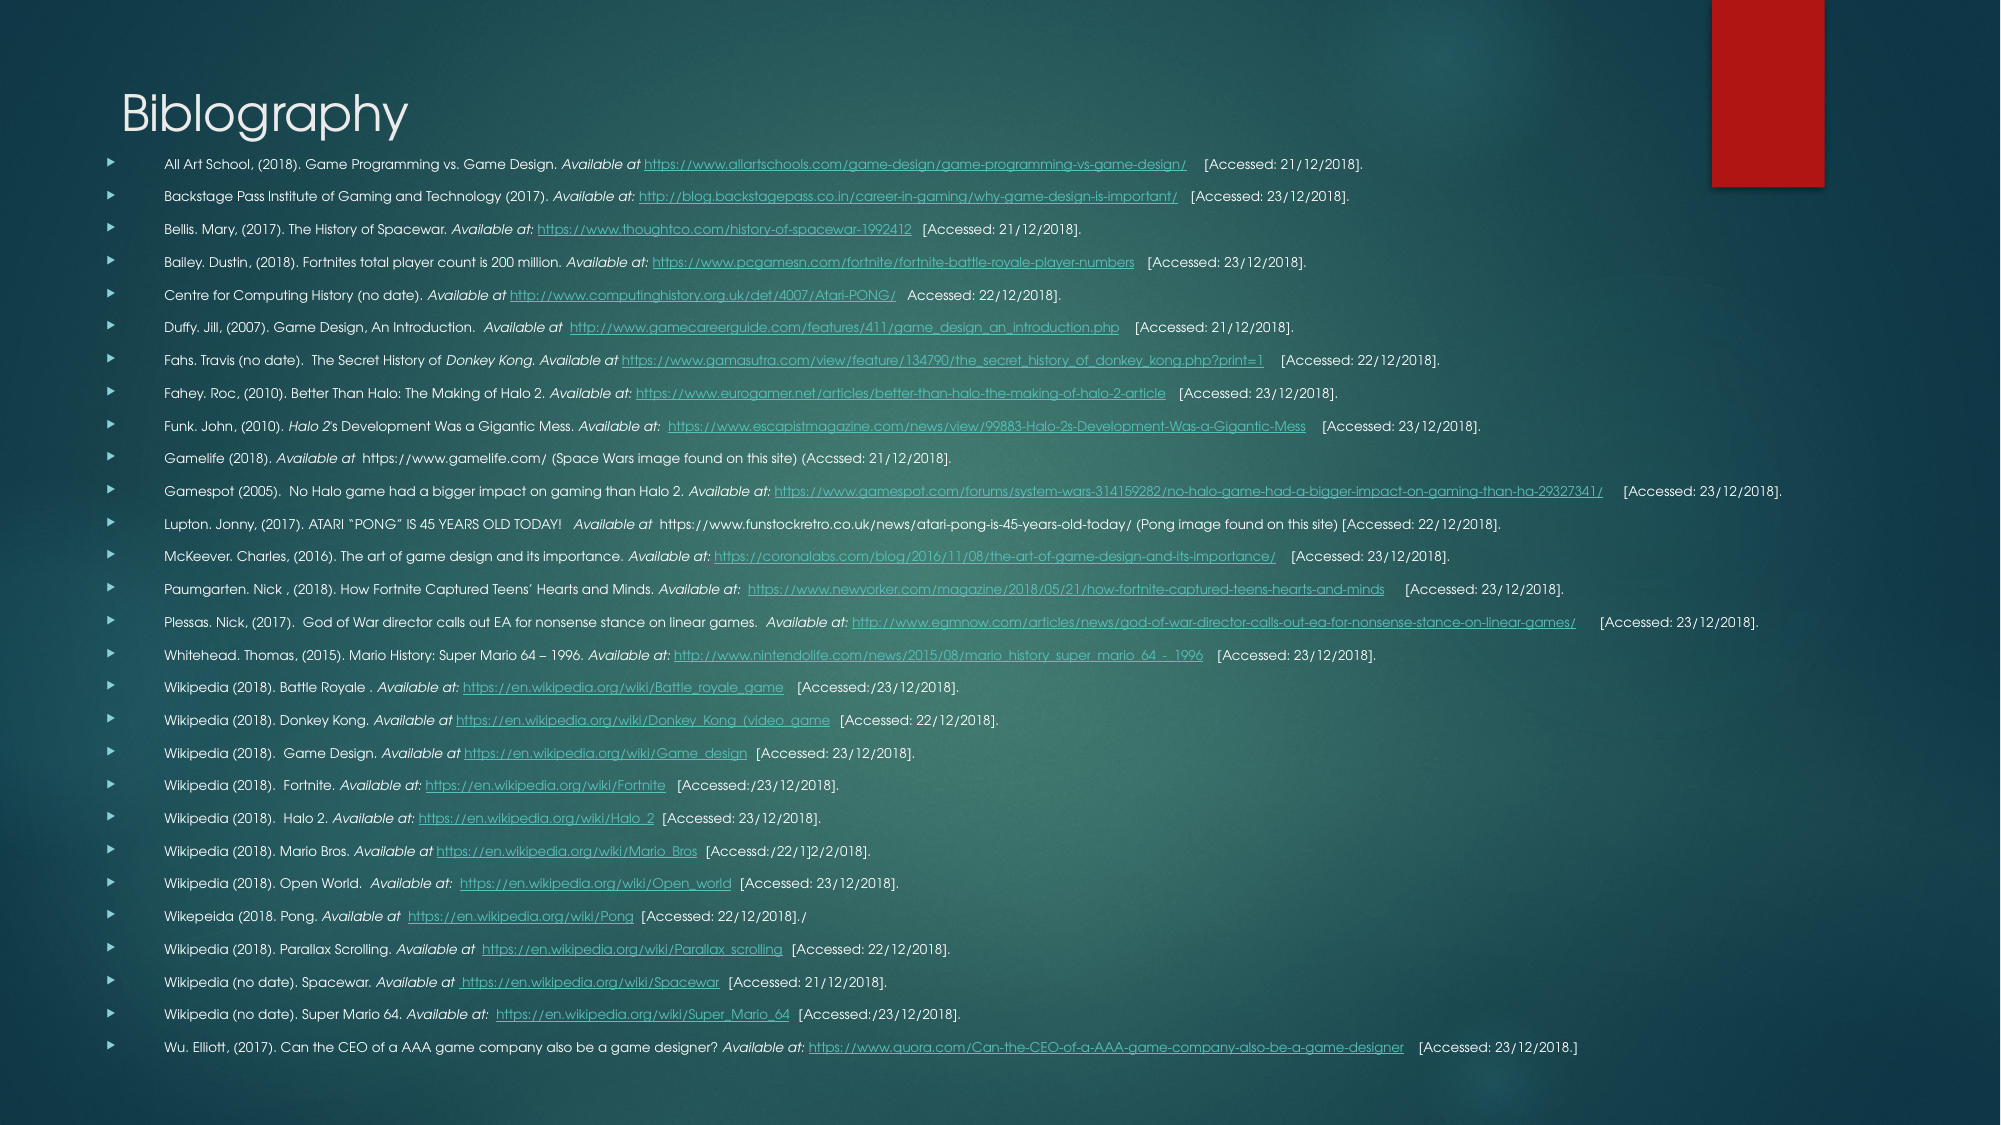

# Biblography
All Art School, (2018). Game Programming vs. Game Design. Available at https://www.allartschools.com/game-design/game-programming-vs-game-design/  [Accessed: 21/12/2018].
Backstage Pass Institute of Gaming and Technology (2017). Available at: http://blog.backstagepass.co.in/career-in-gaming/why-game-design-is-important/ [Accessed: 23/12/2018].
Bellis. Mary, (2017). The History of Spacewar. Available at: https://www.thoughtco.com/history-of-spacewar-1992412 [Accessed: 21/12/2018].
Bailey. Dustin, (2018). Fortnites total player count is 200 million. Available at: https://www.pcgamesn.com/fortnite/fortnite-battle-royale-player-numbers [Accessed: 23/12/2018].
Centre for Computing History (no date). Available at http://www.computinghistory.org.uk/det/4007/Atari-PONG/ Accessed: 22/12/2018].
Duffy. Jill, (2007). Game Design, An Introduction.  Available at  http://www.gamecareerguide.com/features/411/game_design_an_introduction.php [Accessed: 21/12/2018].
Fahs. Travis (no date).  The Secret History of Donkey Kong. Available at https://www.gamasutra.com/view/feature/134790/the_secret_history_of_donkey_kong.php?print=1 [Accessed: 22/12/2018].
Fahey. Roc, (2010). Better Than Halo: The Making of Halo 2. Available at: https://www.eurogamer.net/articles/better-than-halo-the-making-of-halo-2-article [Accessed: 23/12/2018].
Funk. John, (2010). Halo 2's Development Was a Gigantic Mess. Available at:  https://www.escapistmagazine.com/news/view/99883-Halo-2s-Development-Was-a-Gigantic-Mess [Accessed: 23/12/2018].
Gamelife (2018). Available at  https://www.gamelife.com/ (Space Wars image found on this site) (Accssed: 21/12/2018].
Gamespot (2005).  No Halo game had a bigger impact on gaming than Halo 2. Available at: https://www.gamespot.com/forums/system-wars-314159282/no-halo-game-had-a-bigger-impact-on-gaming-than-ha-29327341/ [Accessed: 23/12/2018].
Lupton. Jonny, (2017). ATARI “PONG” IS 45 YEARS OLD TODAY!   Available at  https://www.funstockretro.co.uk/news/atari-pong-is-45-years-old-today/ (Pong image found on this site) [Accessed: 22/12/2018].
McKeever. Charles, (2016). The art of game design and its importance. Available at: https://coronalabs.com/blog/2016/11/08/the-art-of-game-design-and-its-importance/ [Accessed: 23/12/2018].
Paumgarten. Nick , (2018). How Fortnite Captured Teens’ Hearts and Minds. Available at:  https://www.newyorker.com/magazine/2018/05/21/how-fortnite-captured-teens-hearts-and-minds  [Accessed: 23/12/2018].
Plessas. Nick, (2017).  God of War director calls out EA for nonsense stance on linear games.  Available at: http://www.egmnow.com/articles/news/god-of-war-director-calls-out-ea-for-nonsense-stance-on-linear-games/   [Accessed: 23/12/2018].
Whitehead. Thomas, (2015). Mario History: Super Mario 64 – 1996. Available at: http://www.nintendolife.com/news/2015/08/mario_history_super_mario_64_-_1996 [Accessed: 23/12/2018].
Wikipedia (2018). Battle Royale . Available at: https://en.wikipedia.org/wiki/Battle_royale_game  [Accessed:/23/12/2018].
Wikipedia (2018). Donkey Kong. Available at https://en.wikipedia.org/wiki/Donkey_Kong_(video_game [Accessed: 22/12/2018].
Wikipedia (2018).  Game Design. Available at https://en.wikipedia.org/wiki/Game_design [Accessed: 23/12/2018].
Wikipedia (2018).  Fortnite. Available at: https://en.wikipedia.org/wiki/Fortnite  [Accessed:/23/12/2018].
Wikipedia (2018).  Halo 2. Available at: https://en.wikipedia.org/wiki/Halo_2 [Accessed: 23/12/2018].
Wikipedia (2018). Mario Bros. Available at https://en.wikipedia.org/wiki/Mario_Bros [Accessd:/22/1]2/2/018].
Wikipedia (2018). Open World.  Available at:  https://en.wikipedia.org/wiki/Open_world [Accessed: 23/12/2018].
Wikepeida (2018. Pong. Available at  https://en.wikipedia.org/wiki/Pong [Accessed: 22/12/2018]./
Wikipedia (2018). Parallax Scrolling. Available at  https://en.wikipedia.org/wiki/Parallax_scrolling [Accessed: 22/12/2018].
Wikipedia (no date). Spacewar. Available at  https://en.wikipedia.org/wiki/Spacewar [Accessed: 21/12/2018].
Wikipedia (no date). Super Mario 64. Available at:  https://en.wikipedia.org/wiki/Super_Mario_64 [Accessed:/23/12/2018].
Wu. Elliott, (2017). Can the CEO of a AAA game company also be a game designer? Available at: https://www.quora.com/Can-the-CEO-of-a-AAA-game-company-also-be-a-game-designer [Accessed: 23/12/2018.]